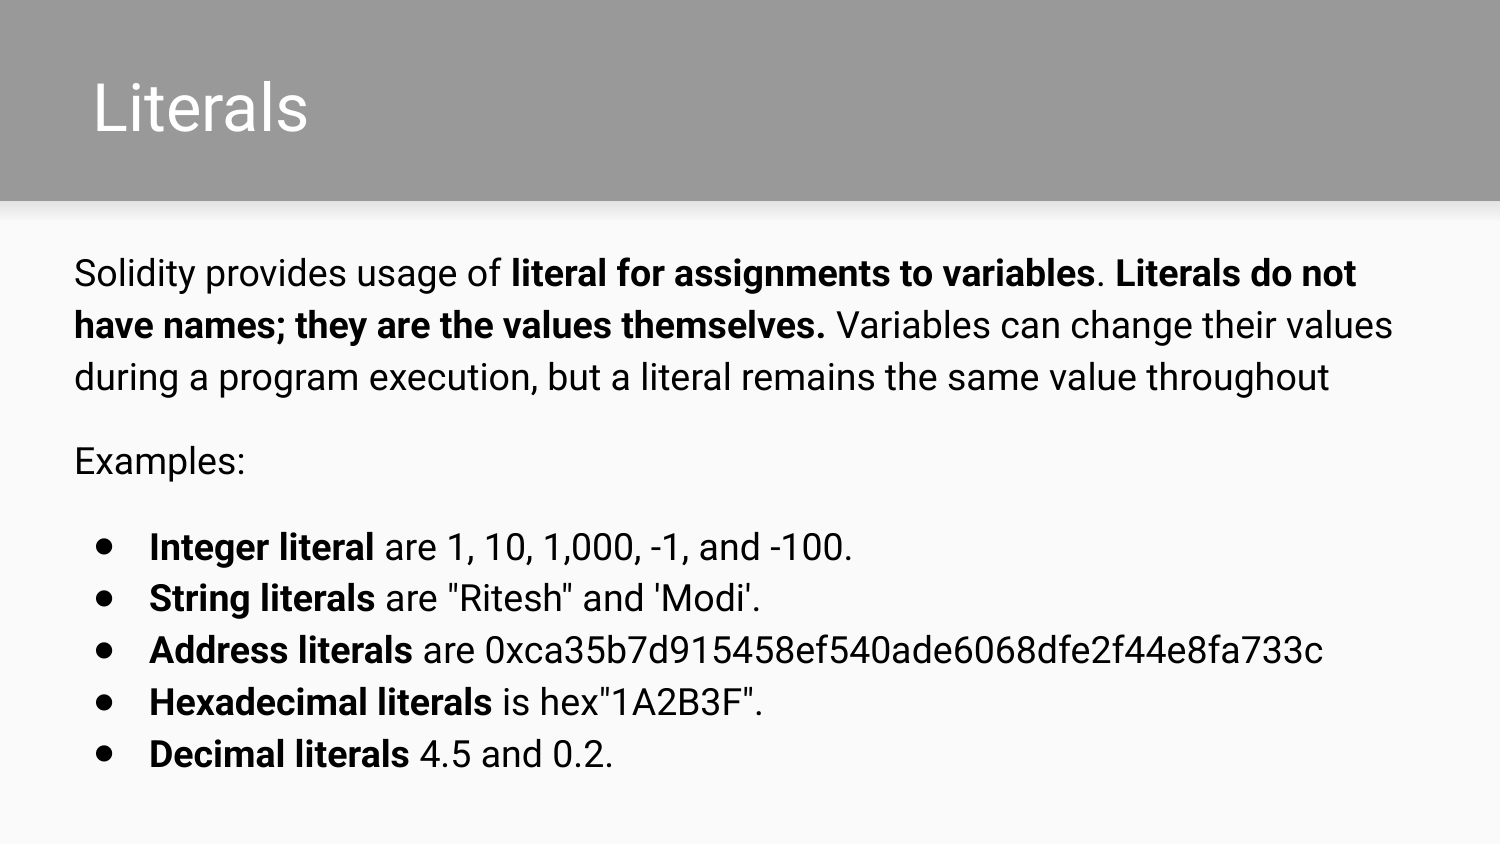

# Literals
Solidity provides usage of literal for assignments to variables. Literals do not have names; they are the values themselves. Variables can change their values during a program execution, but a literal remains the same value throughout
Examples:
Integer literal are 1, 10, 1,000, -1, and -100.
String literals are "Ritesh" and 'Modi'.
Address literals are 0xca35b7d915458ef540ade6068dfe2f44e8fa733c
Hexadecimal literals is hex"1A2B3F".
Decimal literals 4.5 and 0.2.